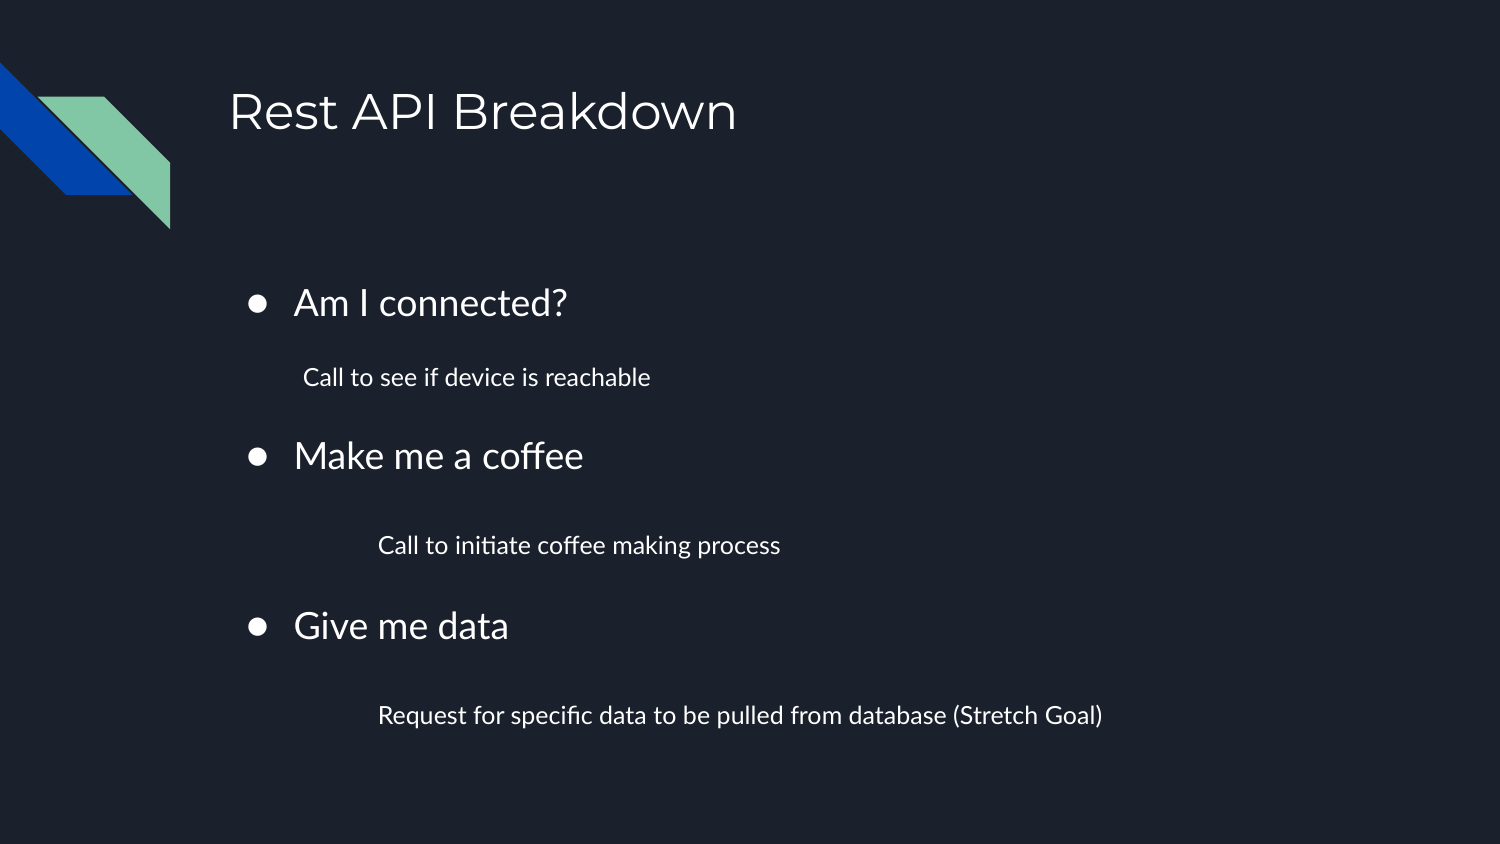

# Rest API Breakdown
Am I connected?
Call to see if device is reachable
Make me a coffee
	Call to initiate coffee making process
Give me data
	Request for specific data to be pulled from database (Stretch Goal)